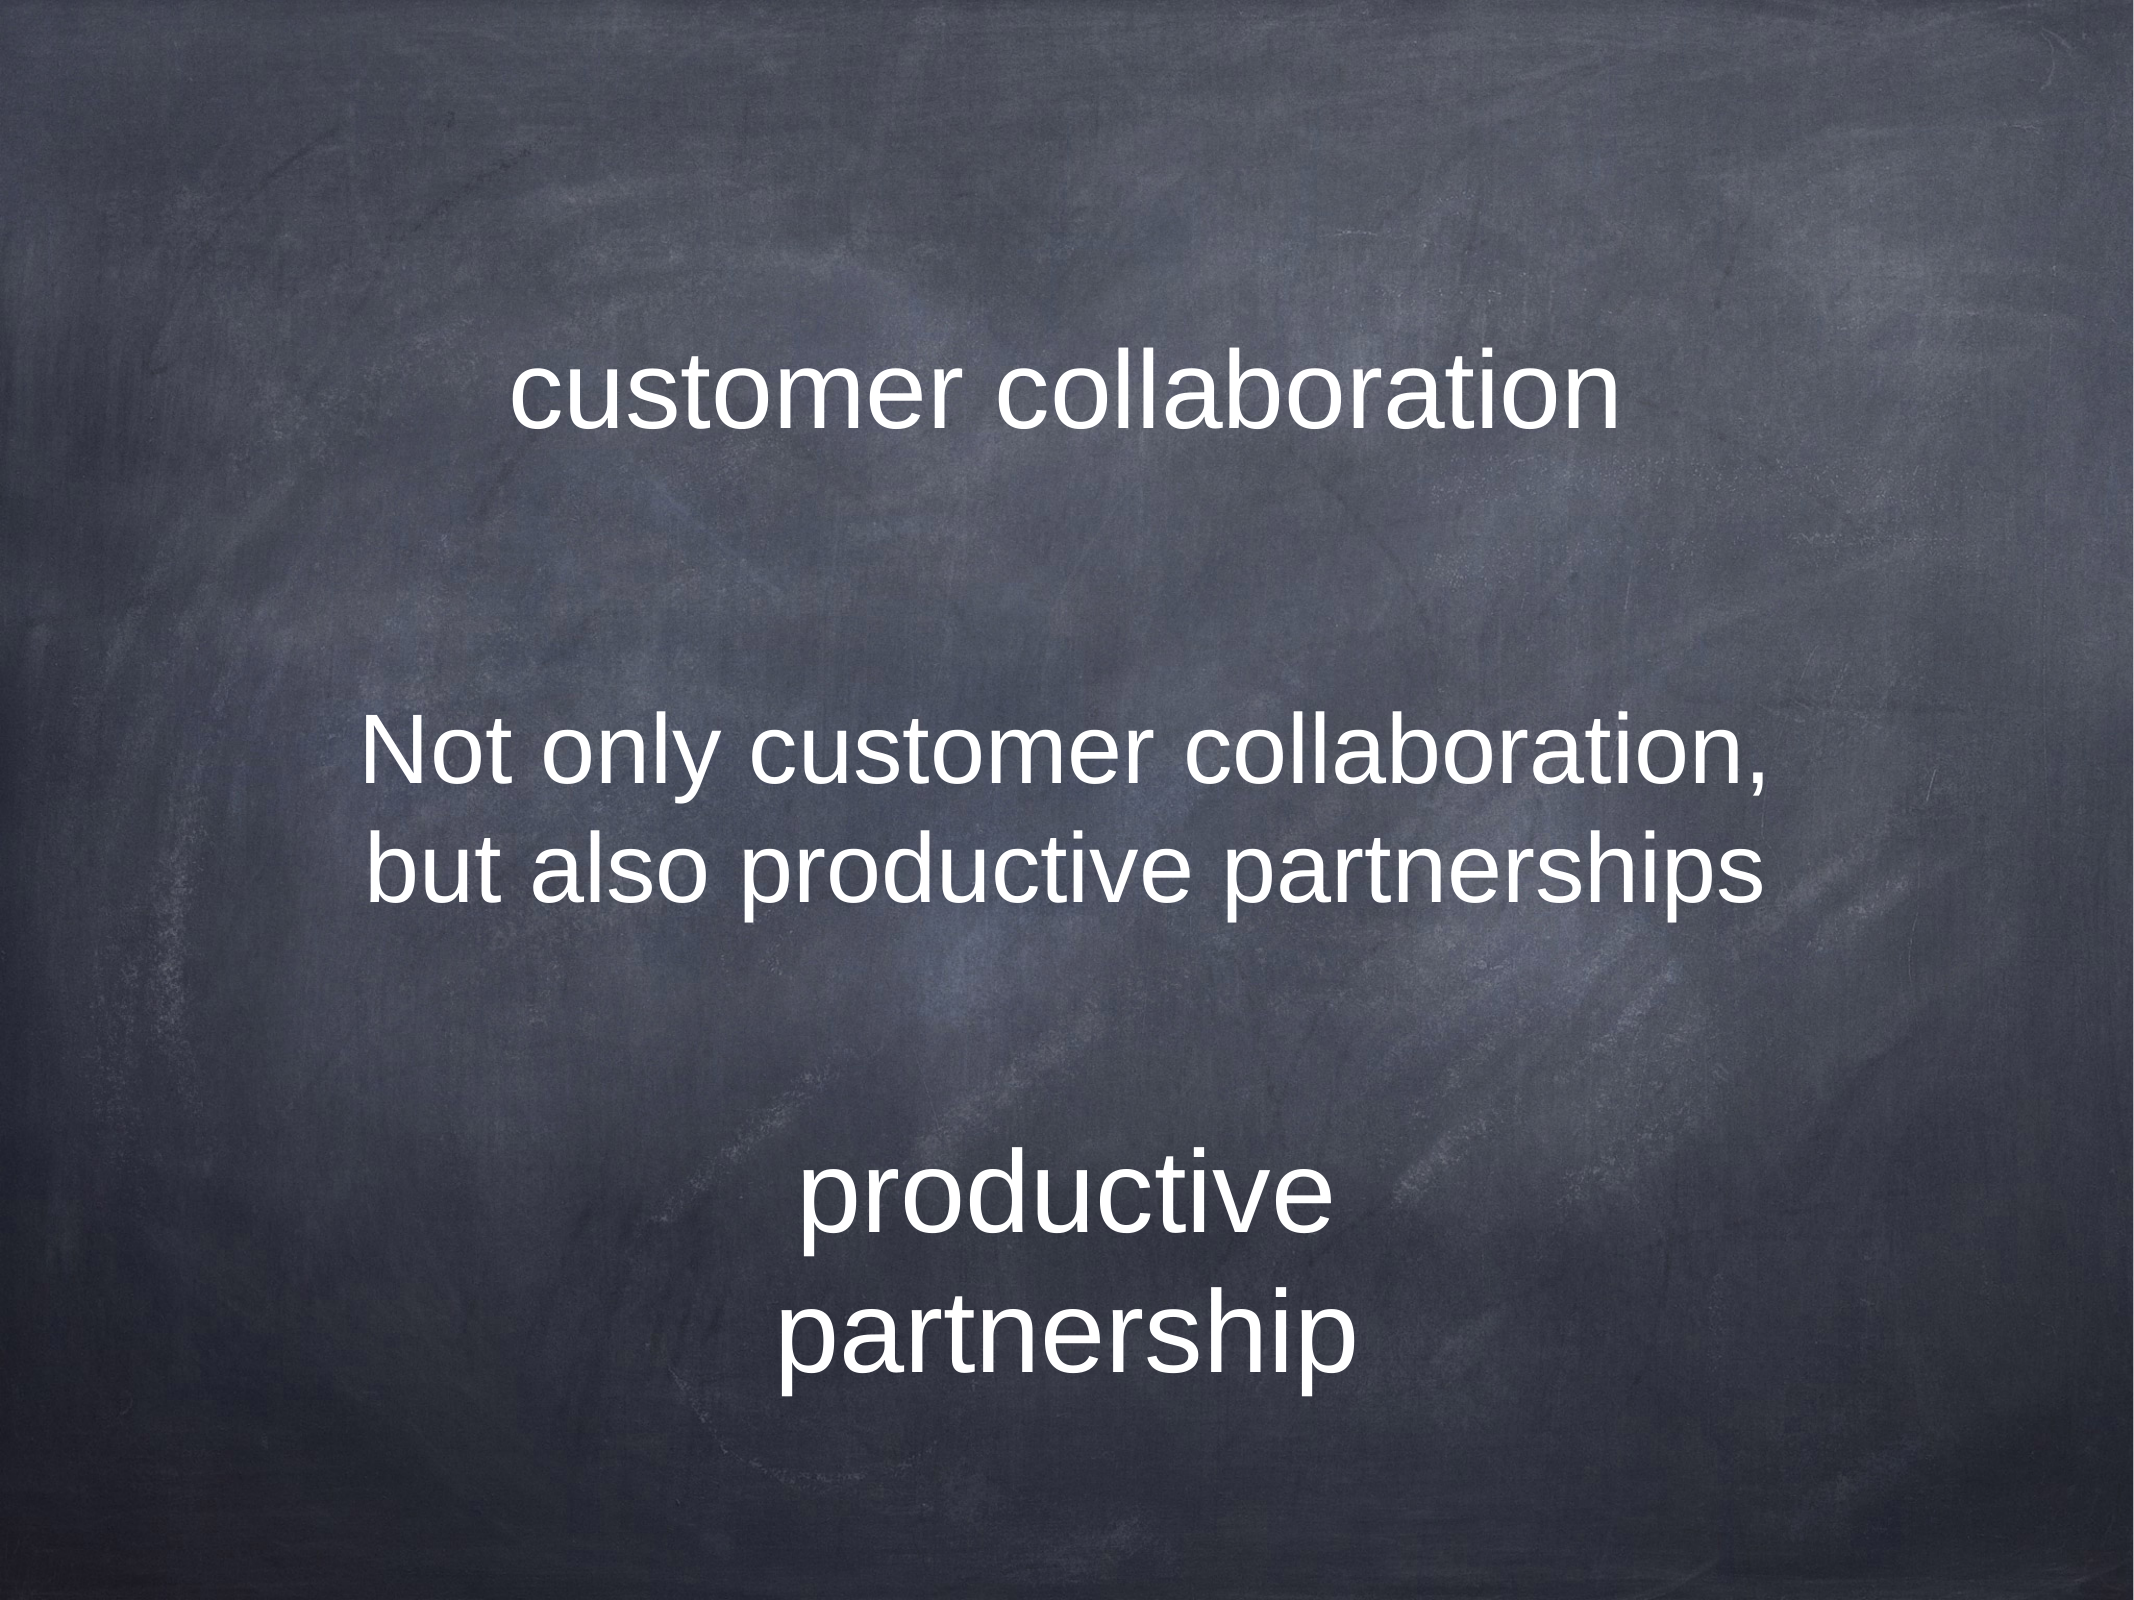

customer collaboration
# Not only customer collaboration,
but also productive partnerships
productive partnership